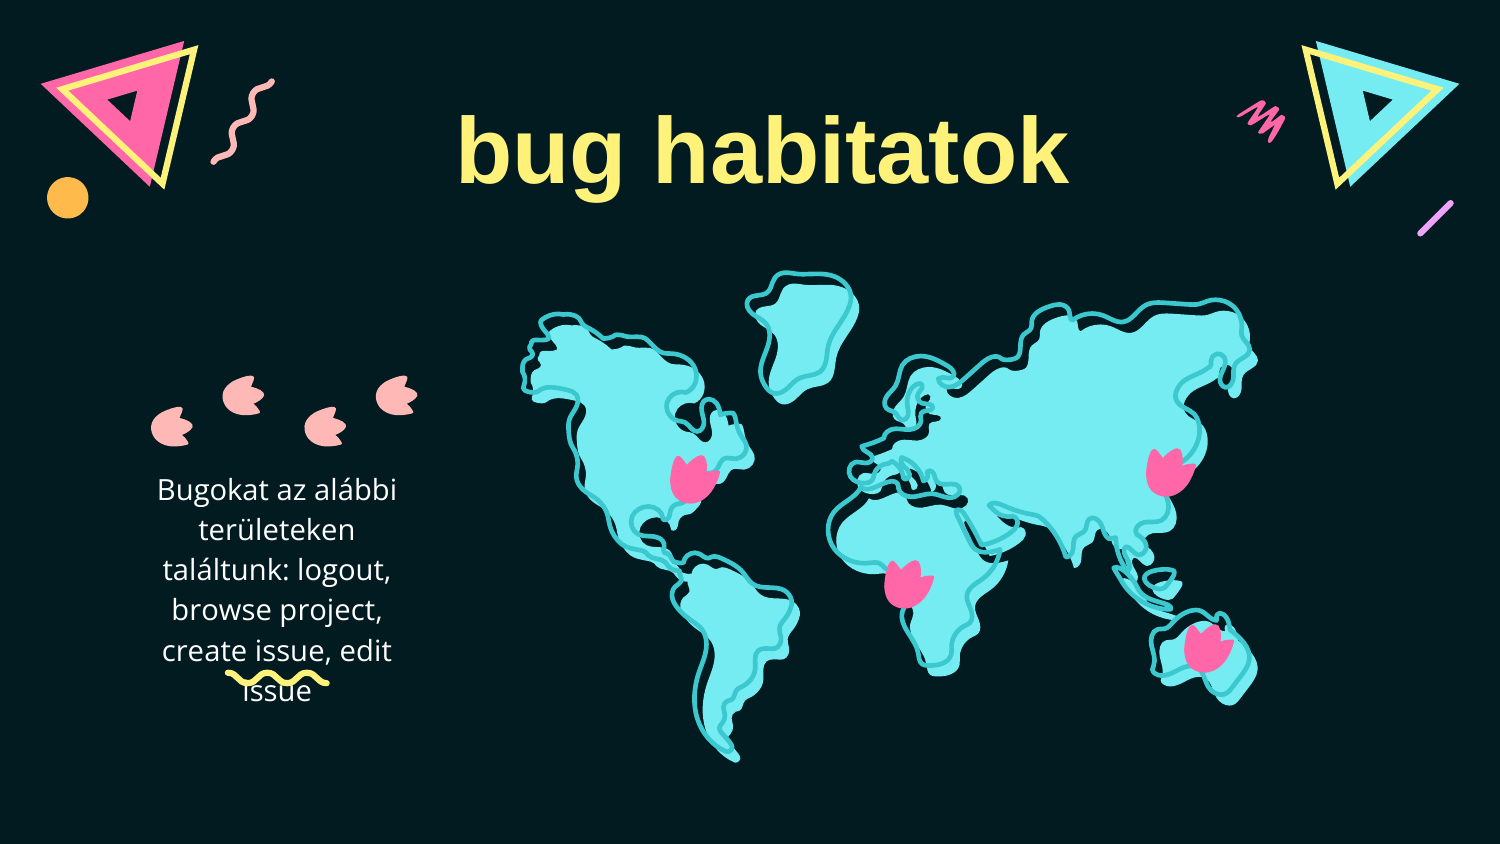

# bug habitatok

Bugokat az alábbi területeken találtunk: logout, browse project, create issue, edit issue